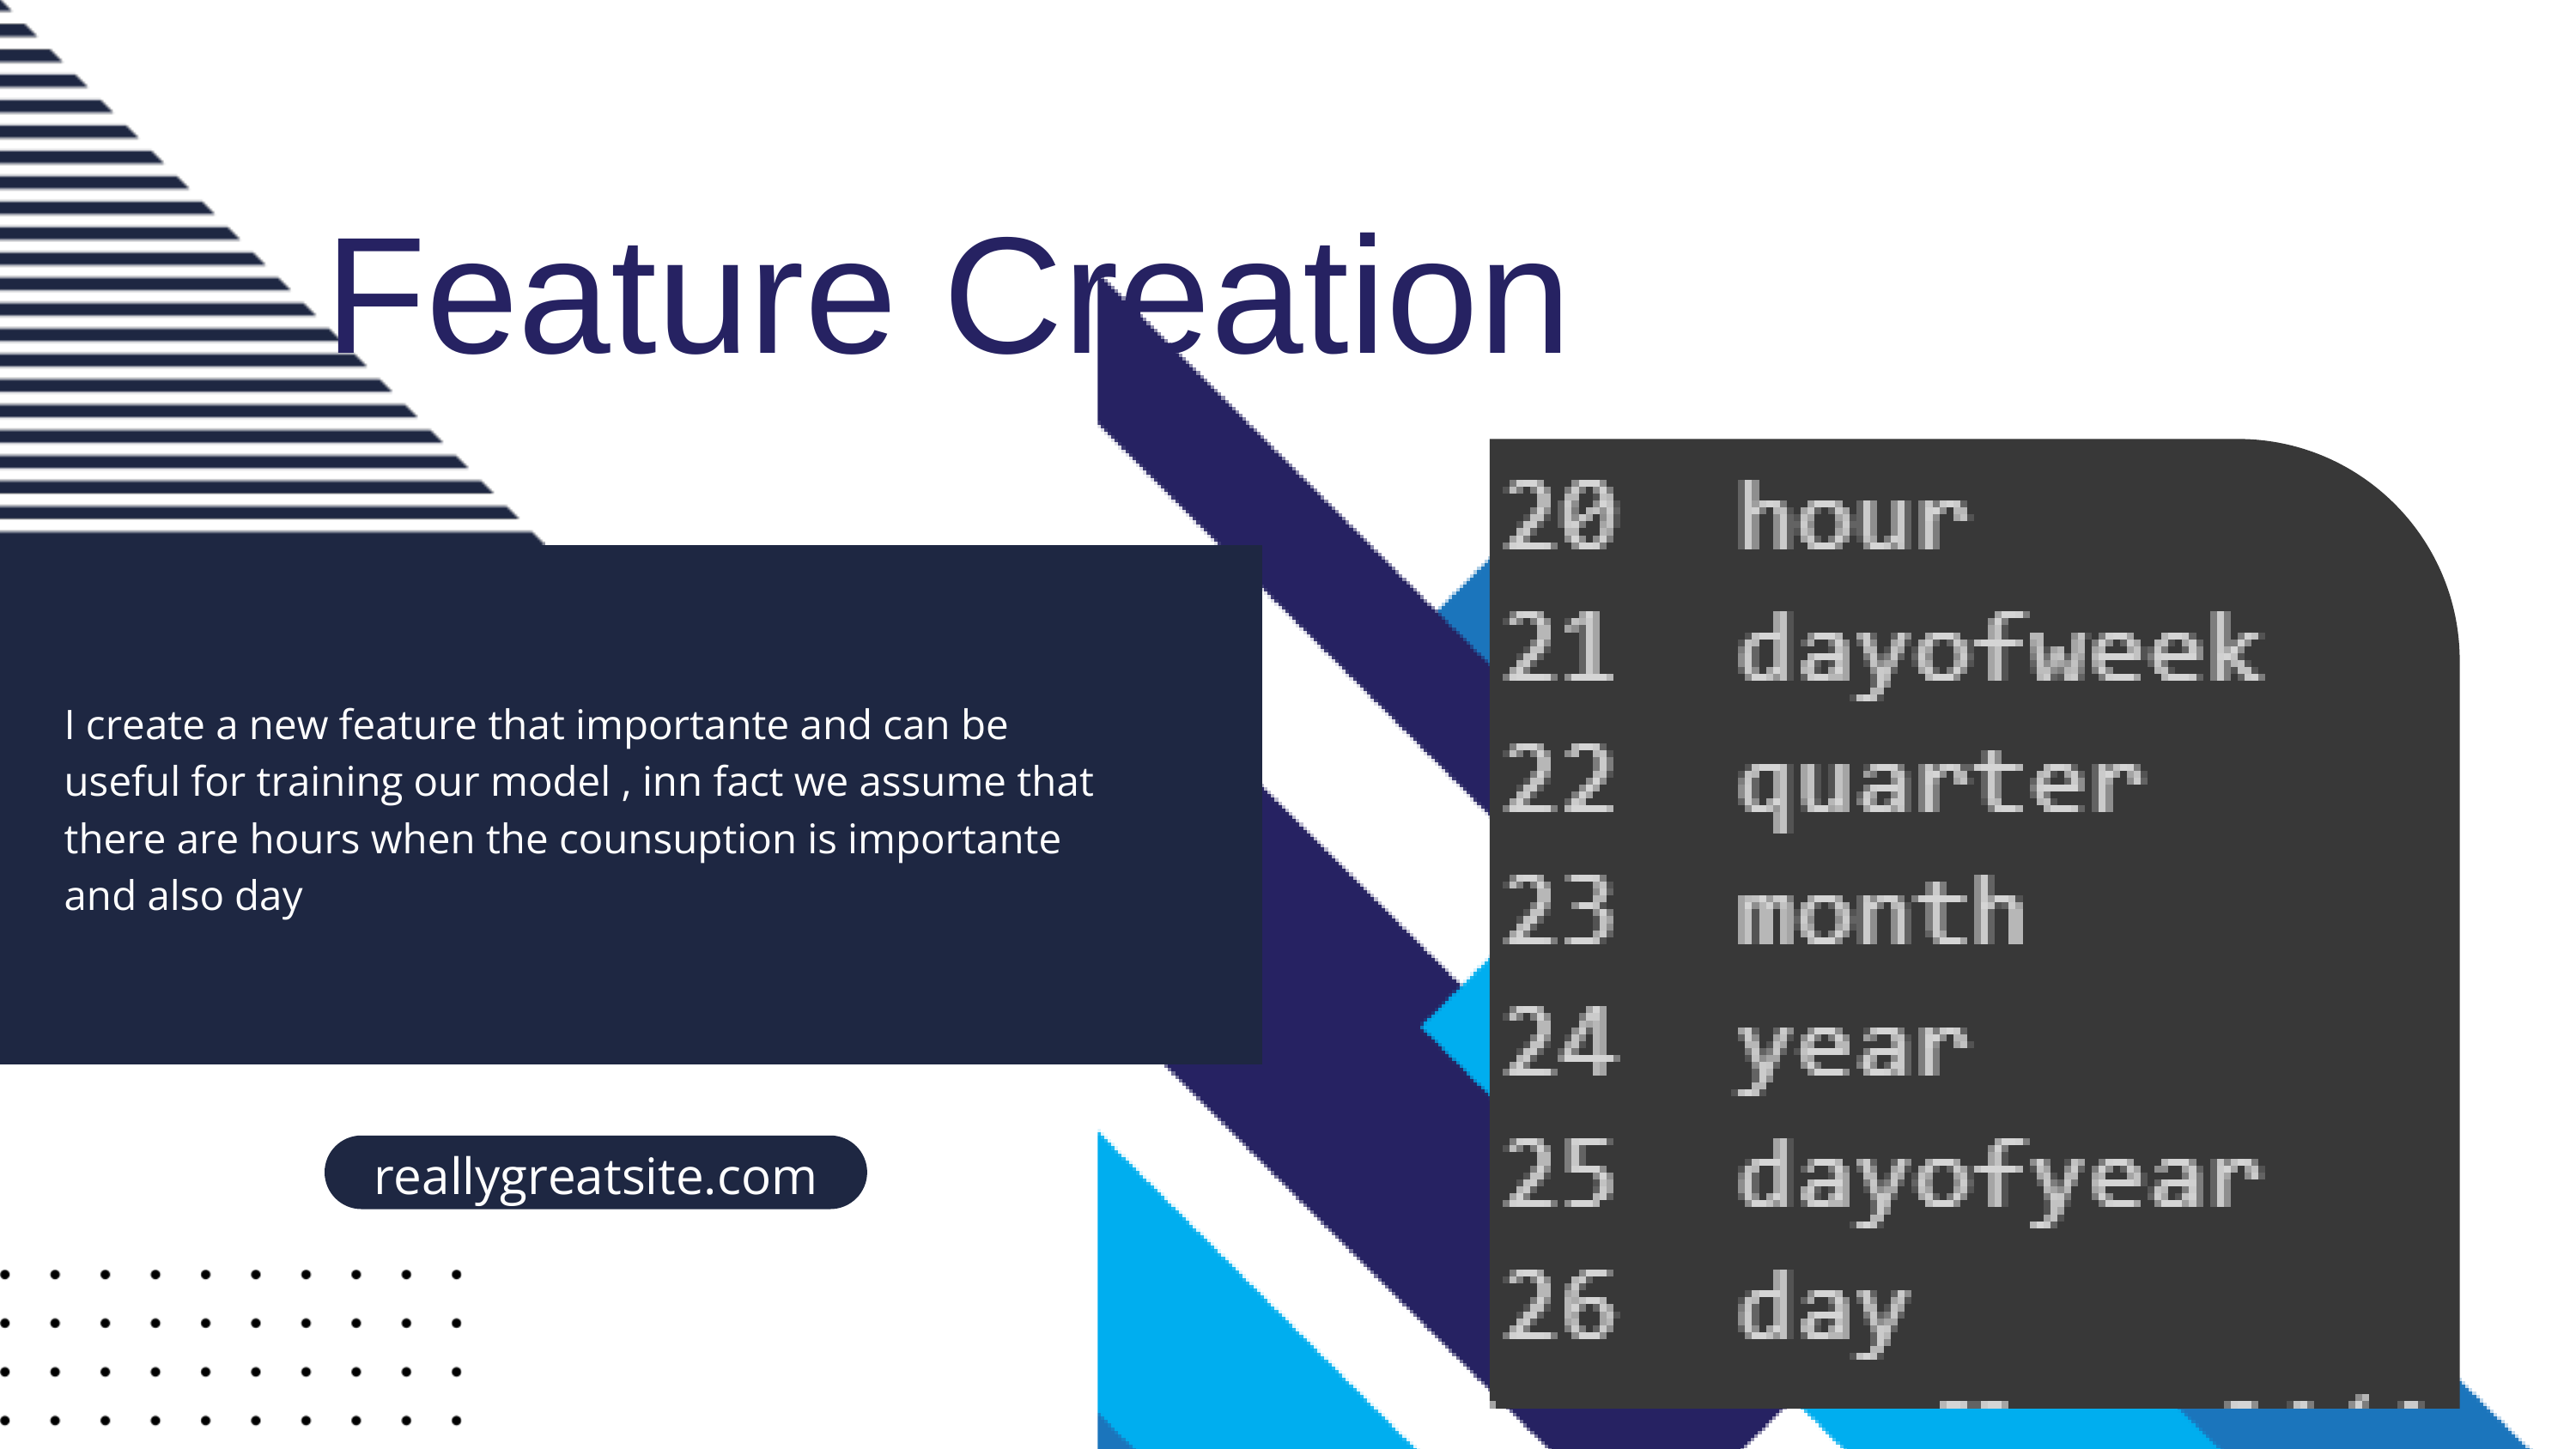

Feature Creation

I create a new feature that importante and can be useful for training our model , inn fact we assume that there are hours when the counsuption is importante and also day
reallygreatsite.com